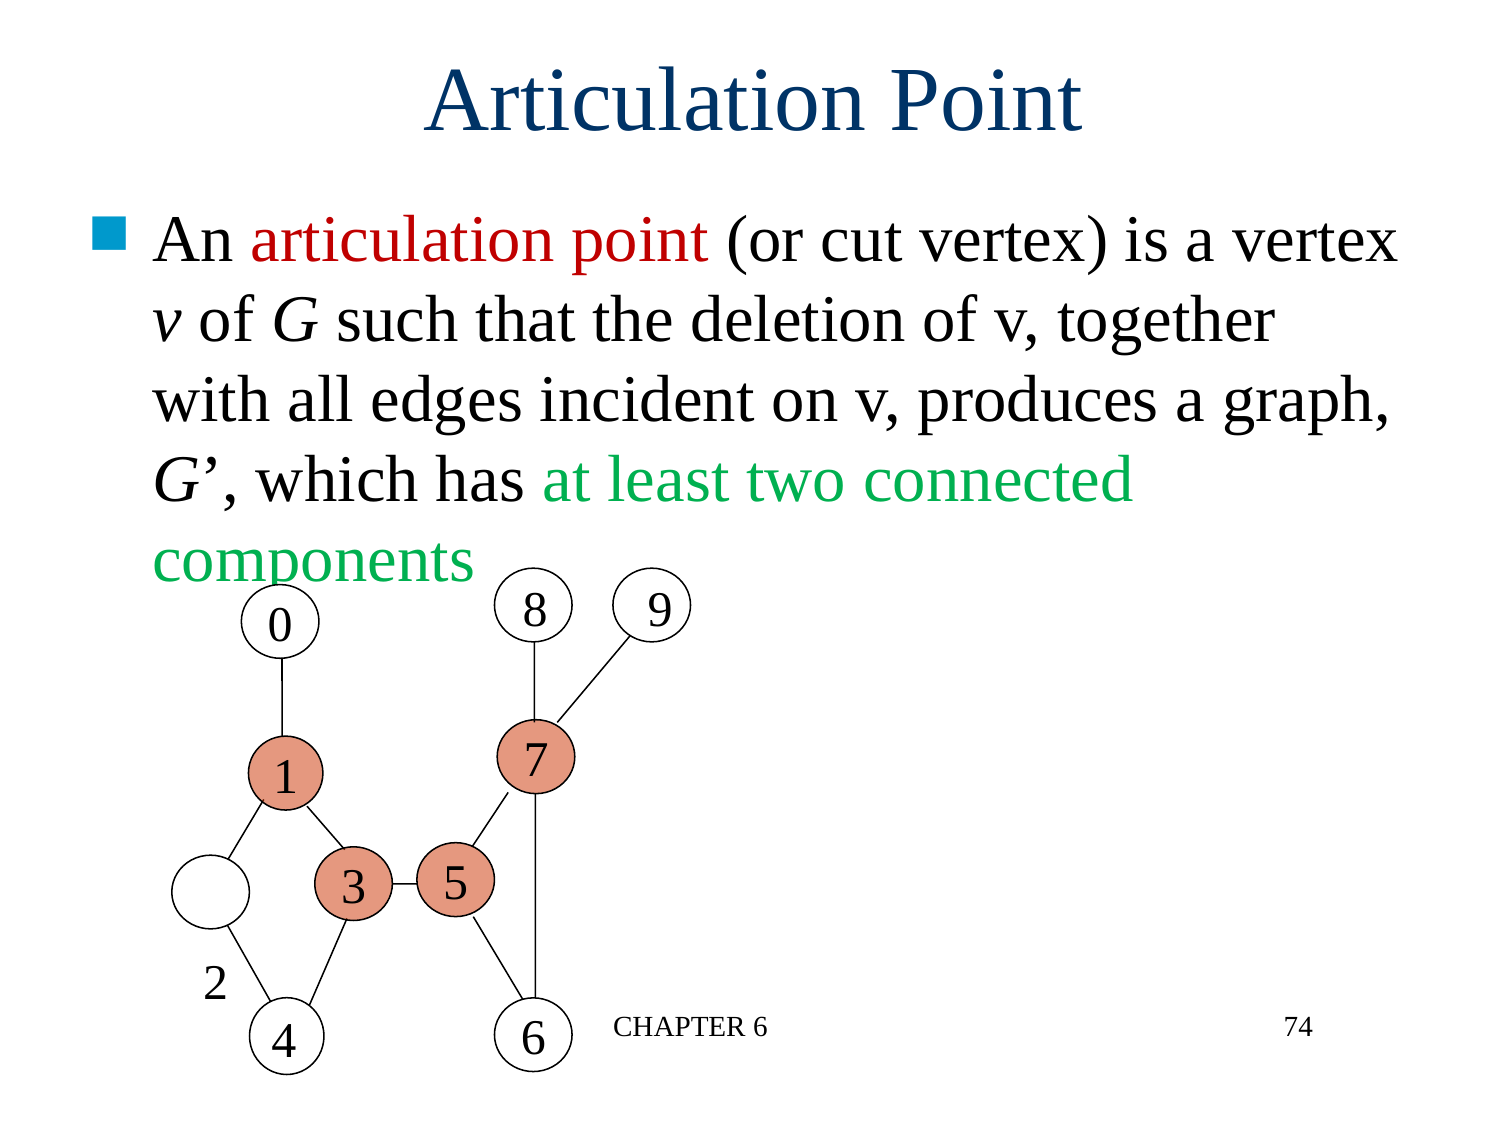

Articulation Point
An articulation point (or cut vertex) is a vertex v of G such that the deletion of v, together with all edges incident on v, produces a graph, G’, which has at least two connected components

8        9
0

7
1

    2

5
3

6
4
CHAPTER 6
74